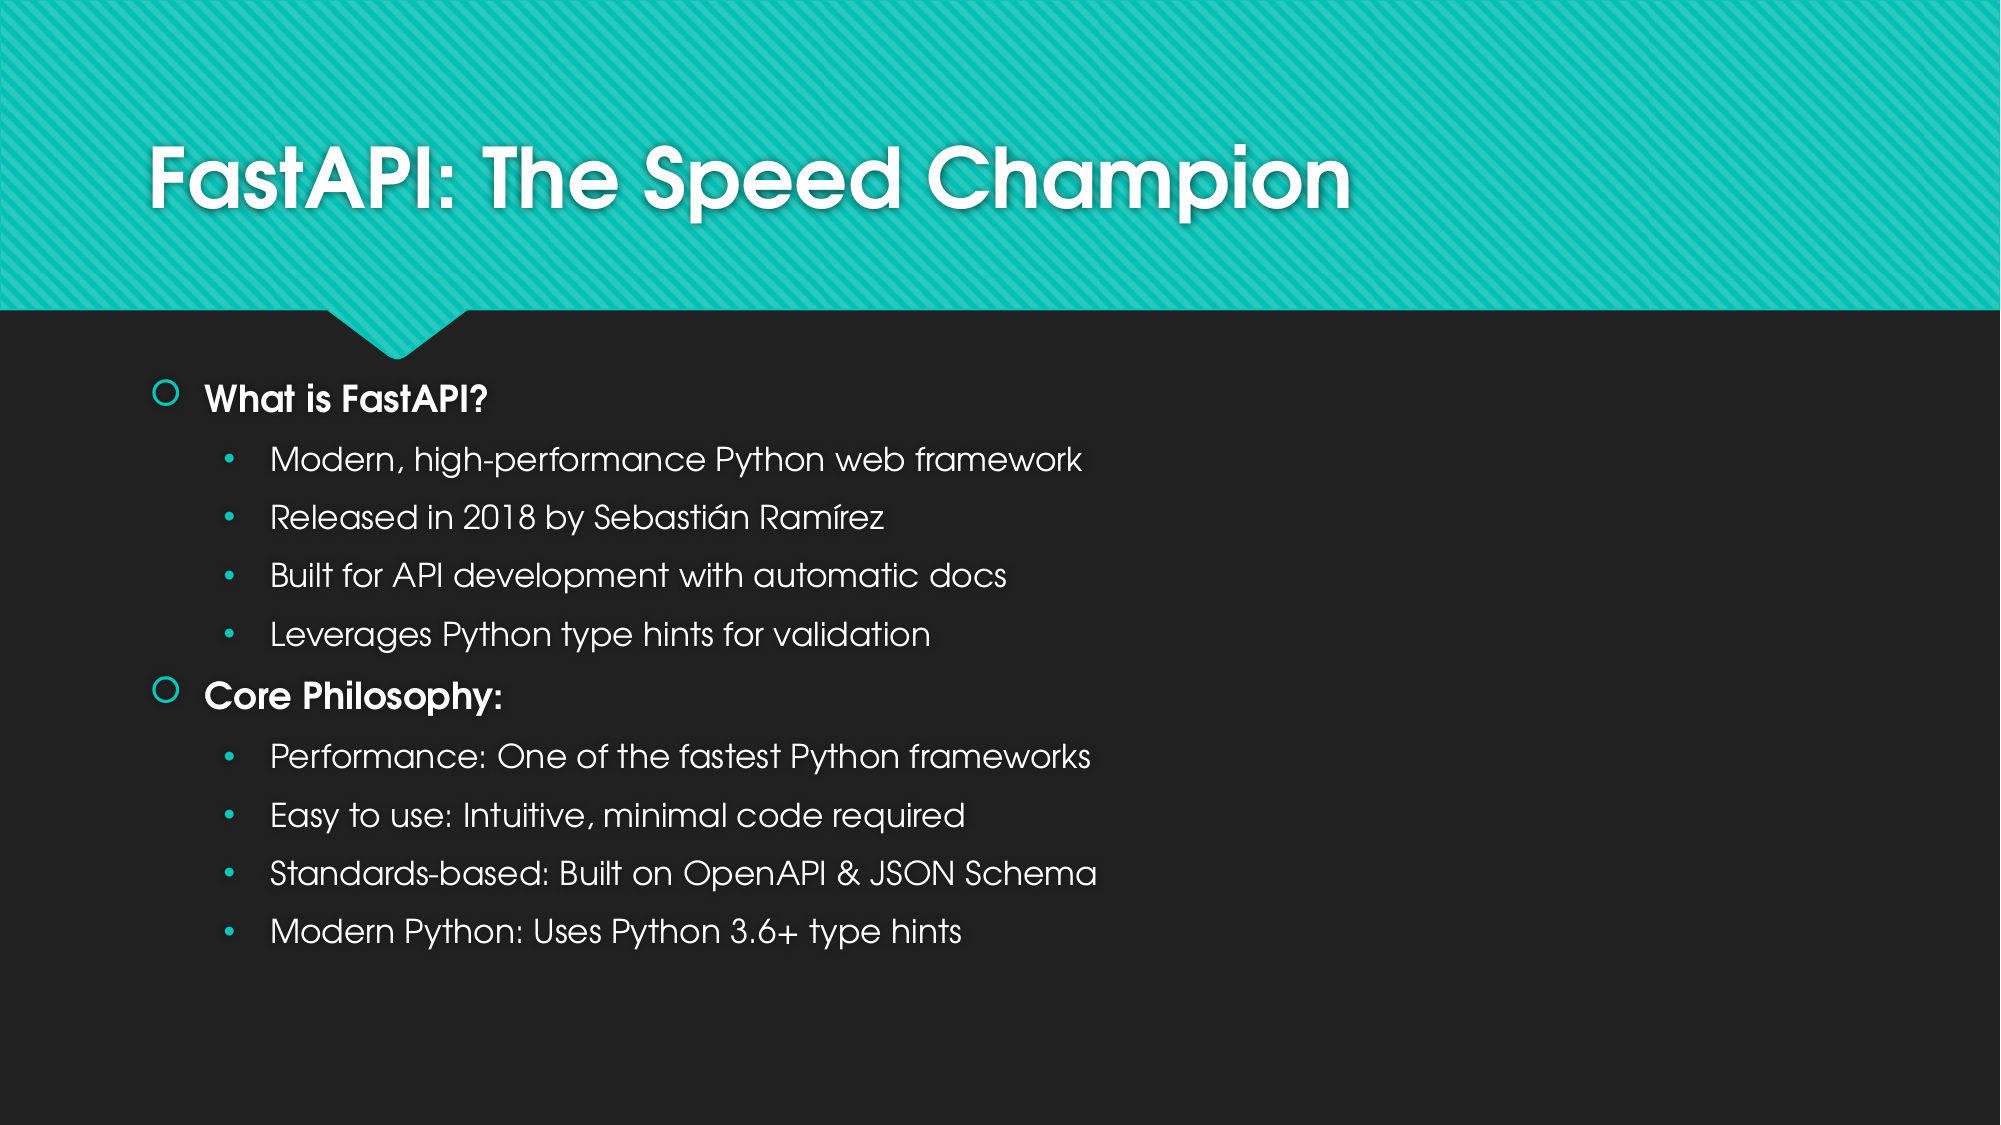

# FastAPI: The Speed Champion
What is FastAPI?
Modern, high-performance Python web framework
Released in 2018 by Sebastián Ramírez
Built for API development with automatic docs
Leverages Python type hints for validation
Core Philosophy:
Performance: One of the fastest Python frameworks
Easy to use: Intuitive, minimal code required
Standards-based: Built on OpenAPI & JSON Schema
Modern Python: Uses Python 3.6+ type hints